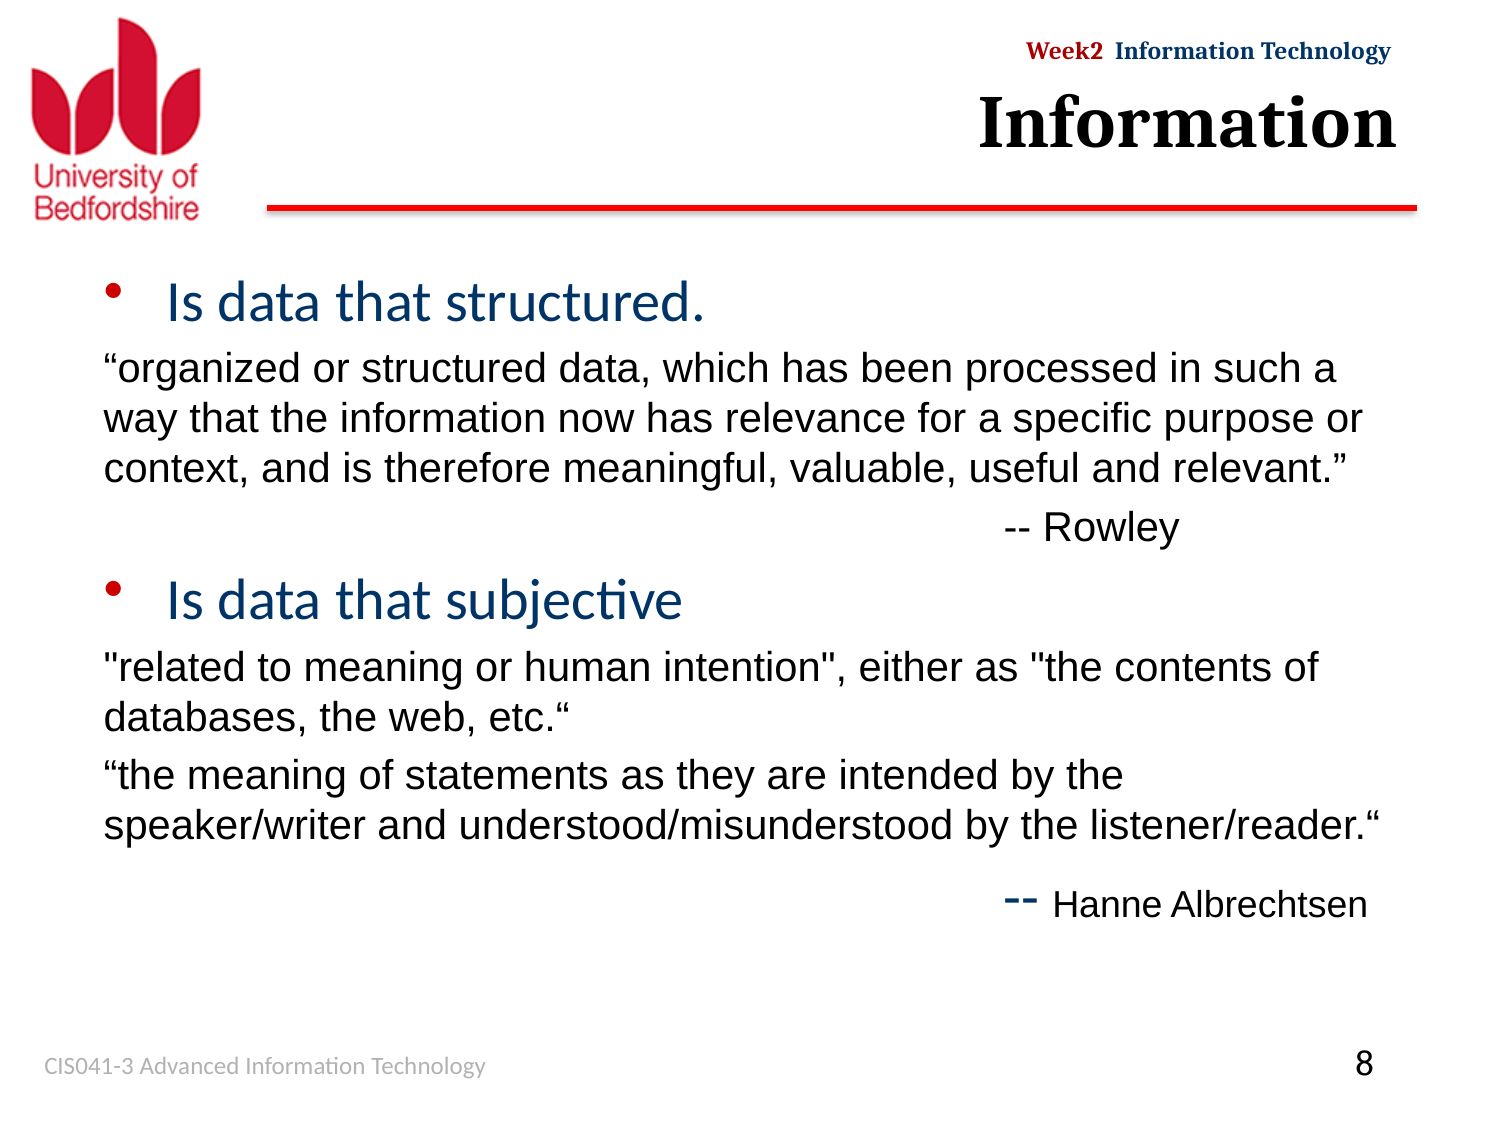

# Information
Is data that structured.
“organized or structured data, which has been processed in such a way that the information now has relevance for a specific purpose or context, and is therefore meaningful, valuable, useful and relevant.”
						-- Rowley
Is data that subjective
"related to meaning or human intention", either as "the contents of databases, the web, etc.“
“the meaning of statements as they are intended by the speaker/writer and understood/misunderstood by the listener/reader.“
						-- Hanne Albrechtsen

CIS041-3 Advanced Information Technology